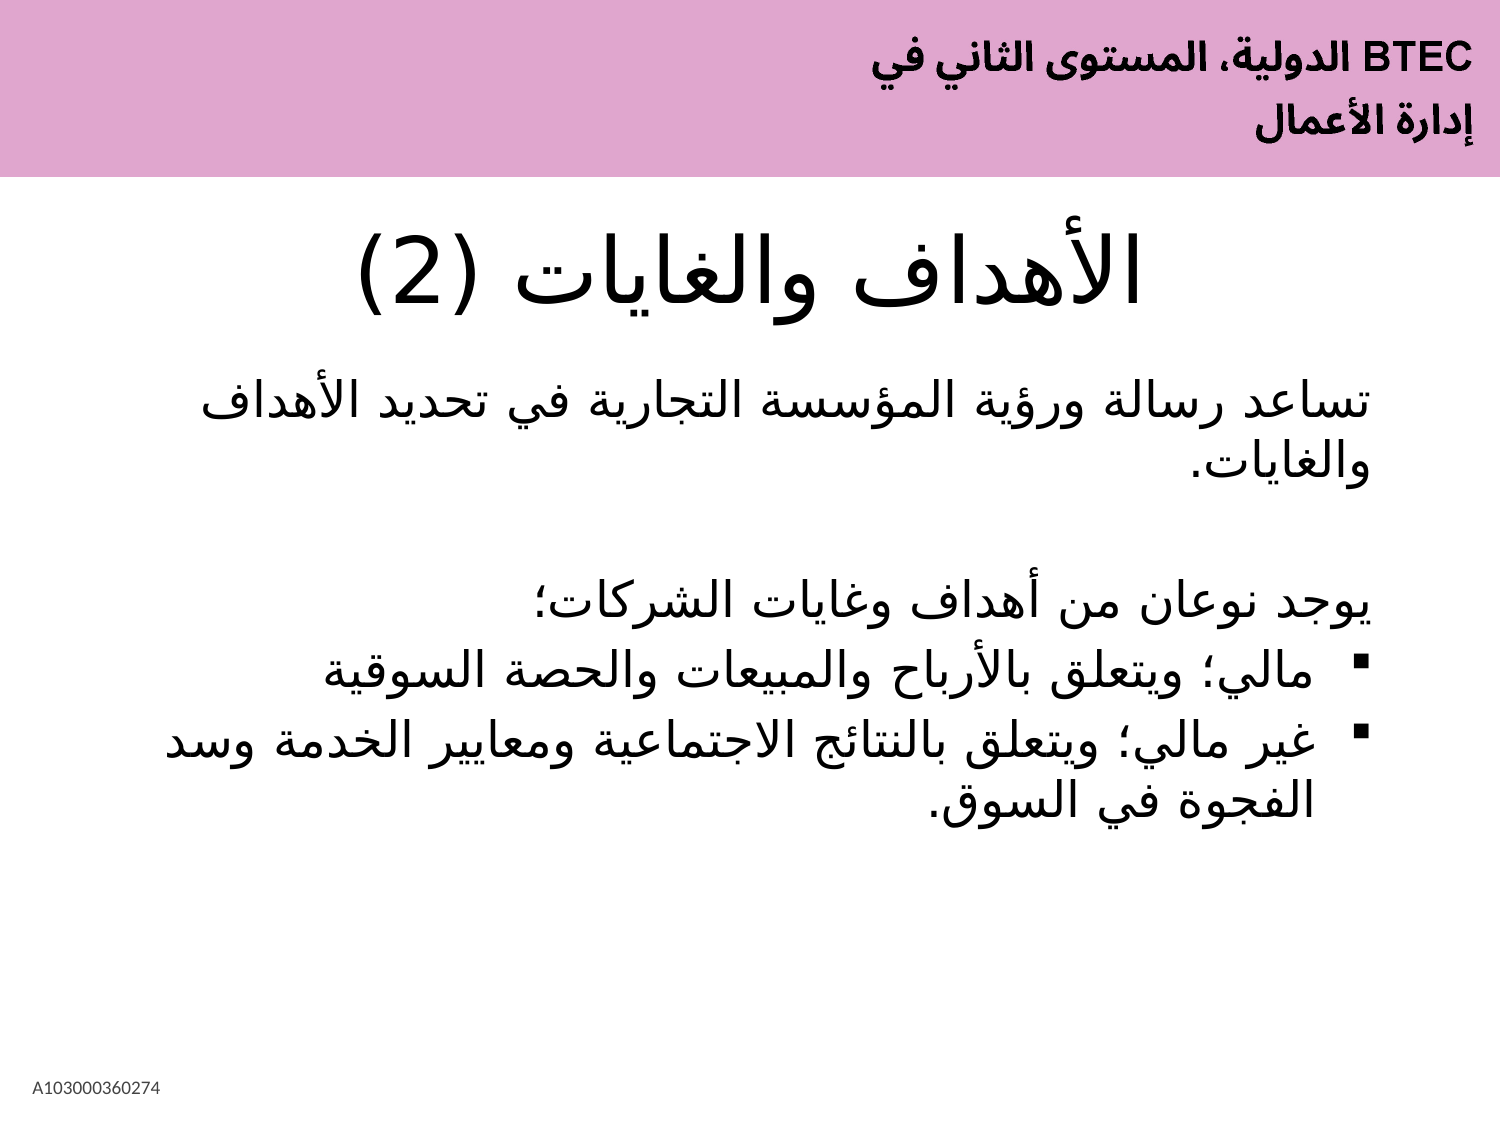

# الأهداف والغايات (2)
تساعد رسالة ورؤية المؤسسة التجارية في تحديد الأهداف والغايات.

يوجد نوعان من أهداف وغايات الشركات؛
مالي؛ ويتعلق بالأرباح والمبيعات والحصة السوقية
غير مالي؛ ويتعلق بالنتائج الاجتماعية ومعايير الخدمة وسد الفجوة في السوق.

A103000360274